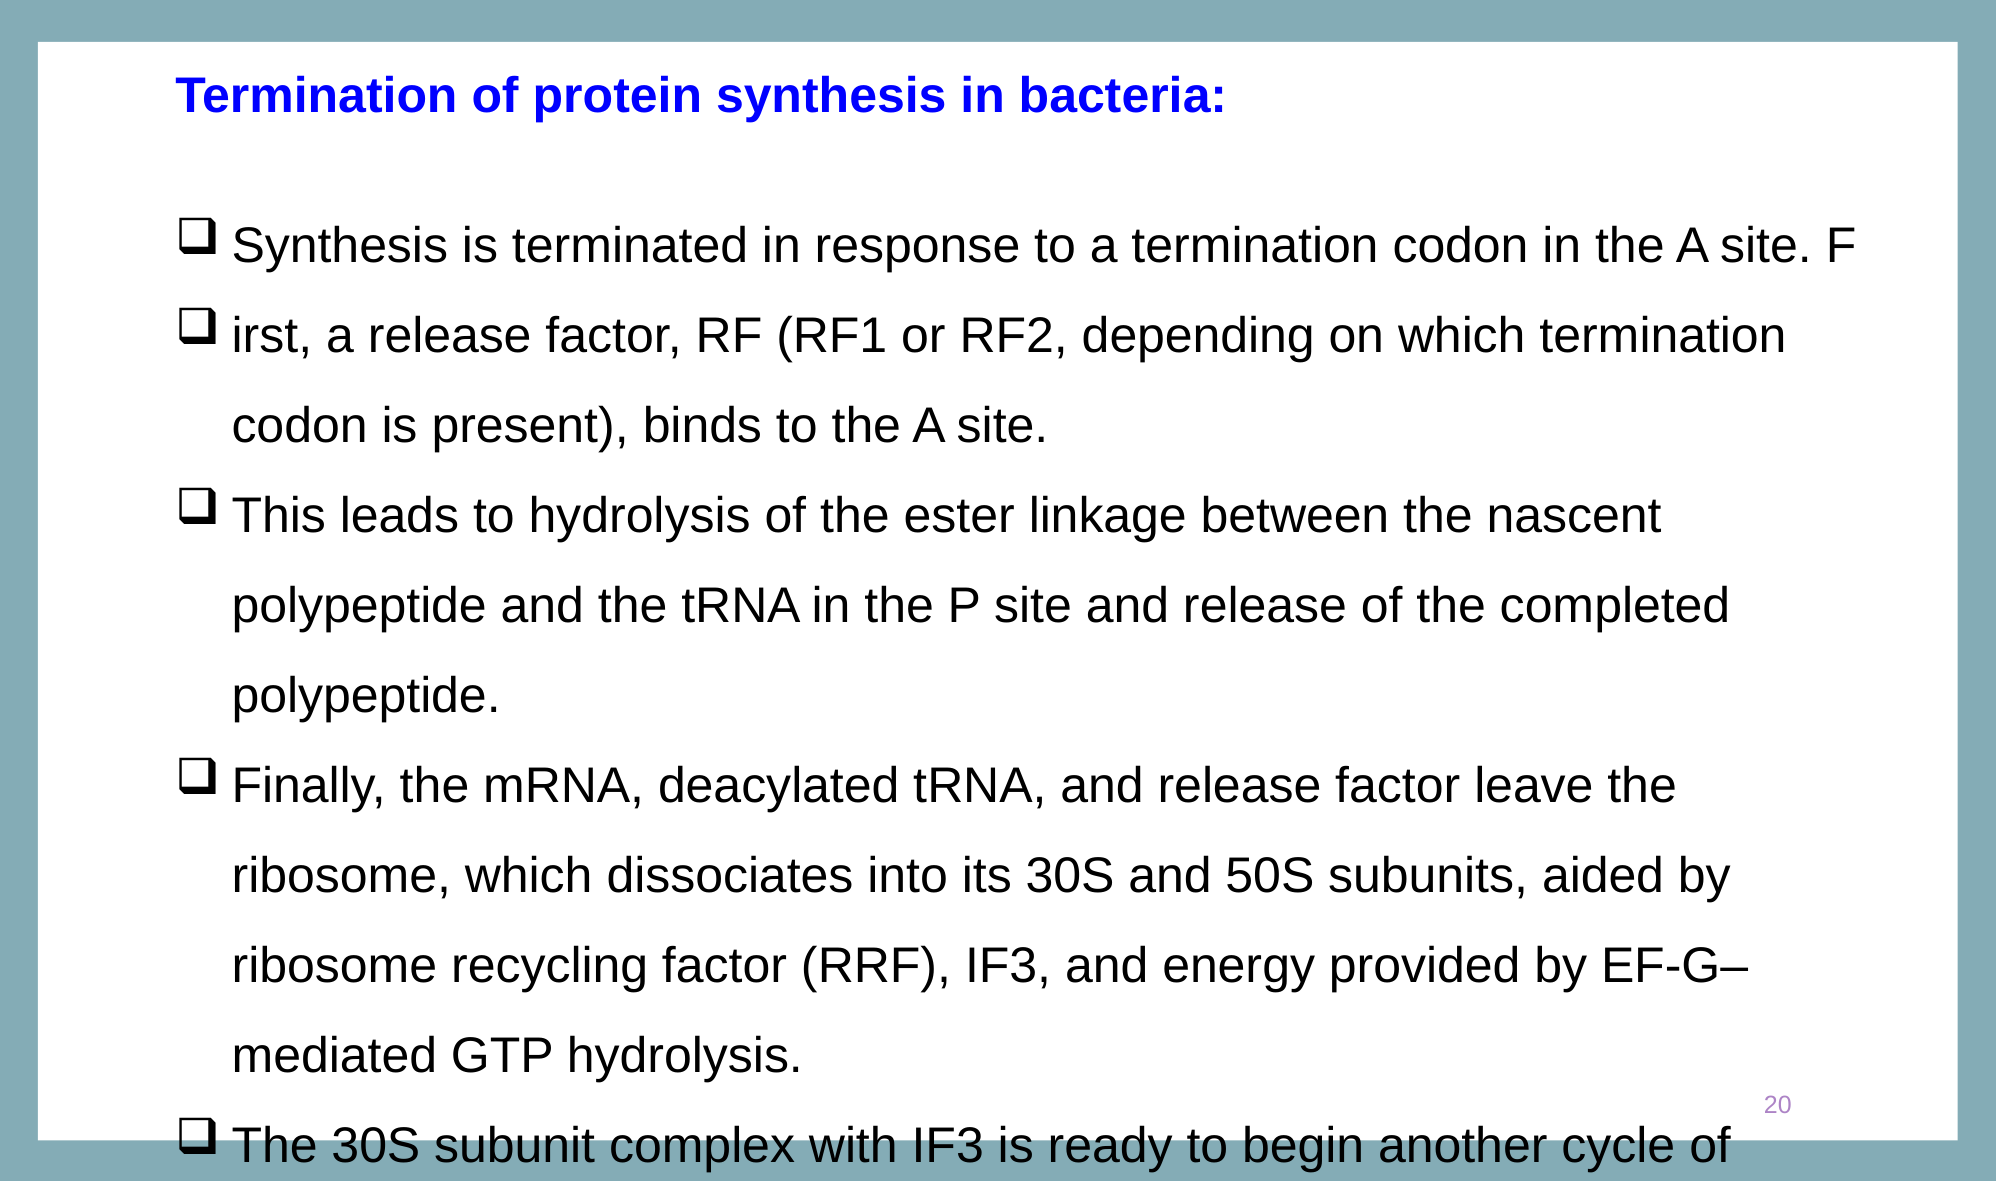

Termination of protein synthesis in bacteria:

Synthesis is terminated in response to a termination codon in the A site. F
irst, a release factor, RF (RF1 or RF2, depending on which termination codon is present), binds to the A site.
This leads to hydrolysis of the ester linkage between the nascent polypeptide and the tRNA in the P site and release of the completed polypeptide.
Finally, the mRNA, deacylated tRNA, and release factor leave the ribosome, which dissociates into its 30S and 50S subunits, aided by ribosome recycling factor (RRF), IF3, and energy provided by EF-G–mediated GTP hydrolysis.
The 30S subunit complex with IF3 is ready to begin another cycle of translation.
20